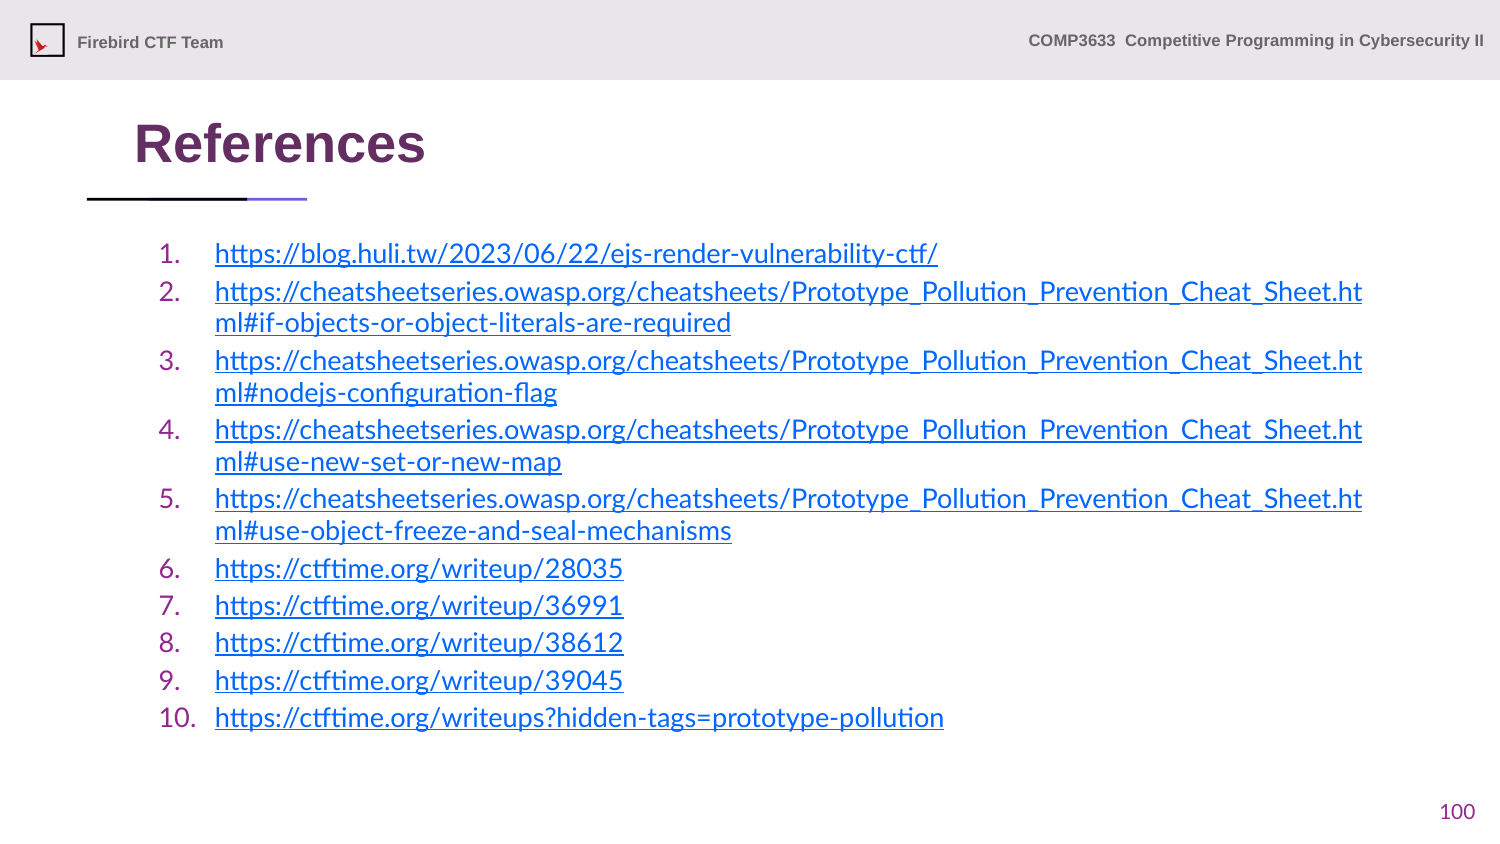

# References
https://blog.huli.tw/2023/06/22/ejs-render-vulnerability-ctf/
https://cheatsheetseries.owasp.org/cheatsheets/Prototype_Pollution_Prevention_Cheat_Sheet.html#if-objects-or-object-literals-are-required
https://cheatsheetseries.owasp.org/cheatsheets/Prototype_Pollution_Prevention_Cheat_Sheet.html#nodejs-configuration-flag
https://cheatsheetseries.owasp.org/cheatsheets/Prototype_Pollution_Prevention_Cheat_Sheet.html#use-new-set-or-new-map
https://cheatsheetseries.owasp.org/cheatsheets/Prototype_Pollution_Prevention_Cheat_Sheet.html#use-object-freeze-and-seal-mechanisms
https://ctftime.org/writeup/28035
https://ctftime.org/writeup/36991
https://ctftime.org/writeup/38612
https://ctftime.org/writeup/39045
https://ctftime.org/writeups?hidden-tags=prototype-pollution
100